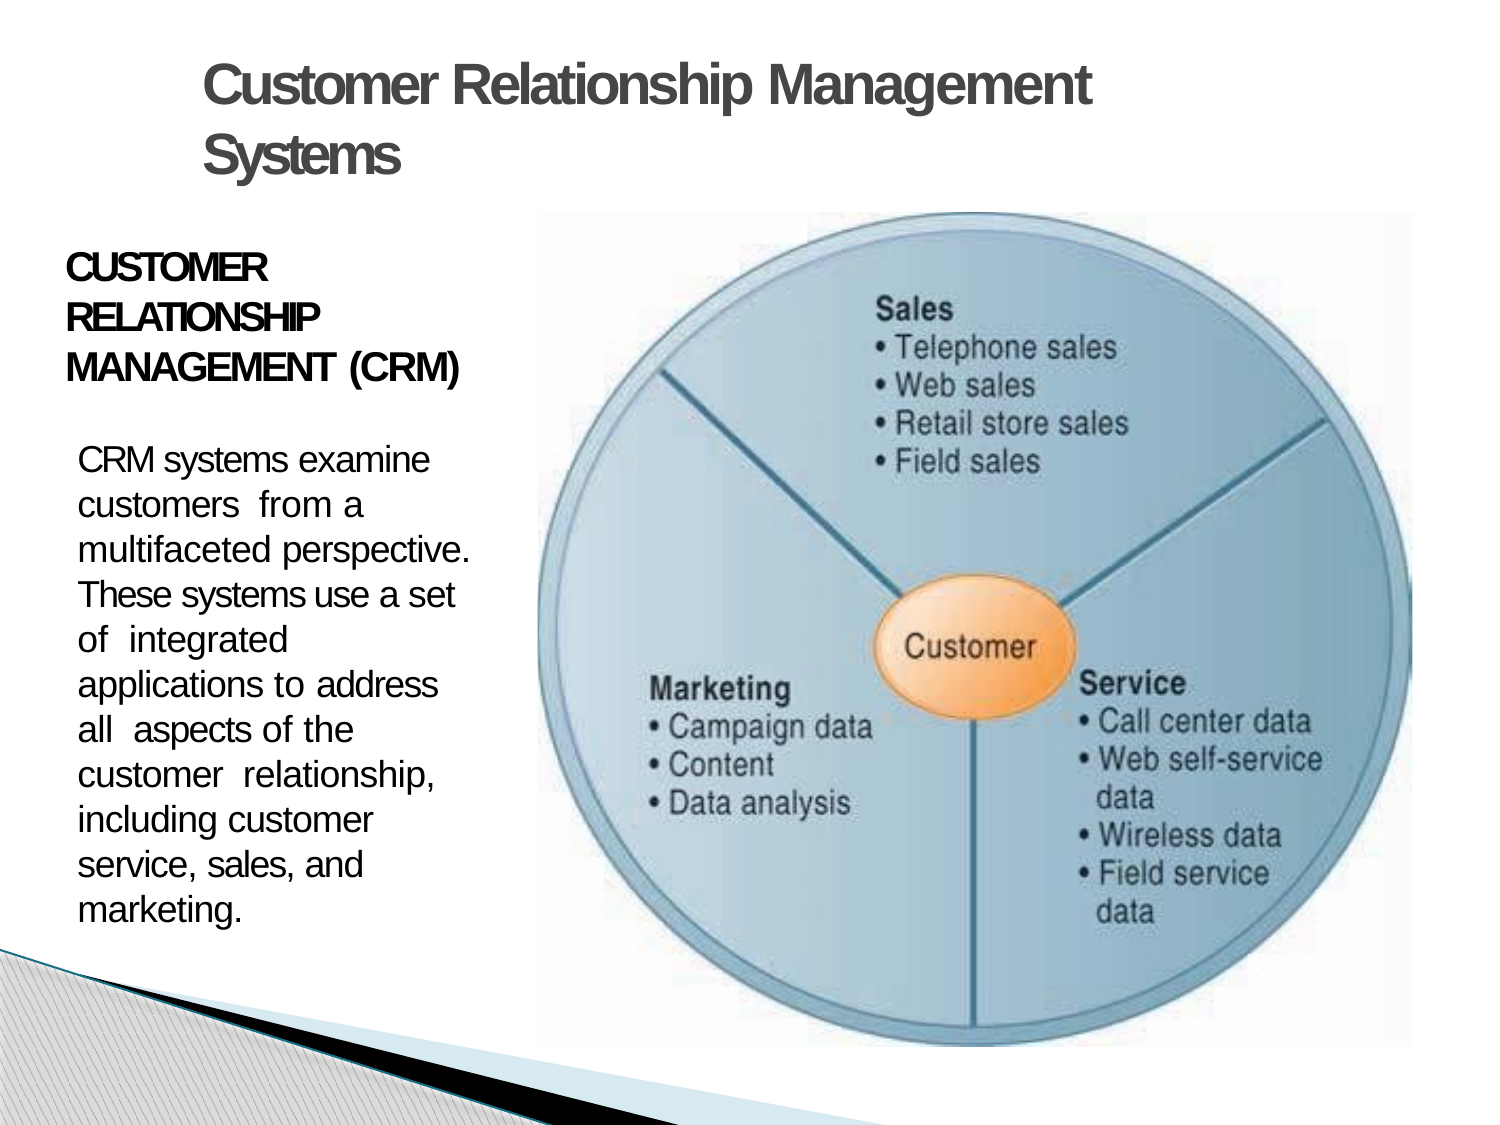

# Customer Relationship Management Systems

CUSTOMER RELATIONSHIP  MANAGEMENT (CRM)

CRM systems examine customers  from a multifaceted perspective.  These systems use a set of  integrated applications to address all  aspects of the customer  relationship, including customer  service, sales, and marketing.